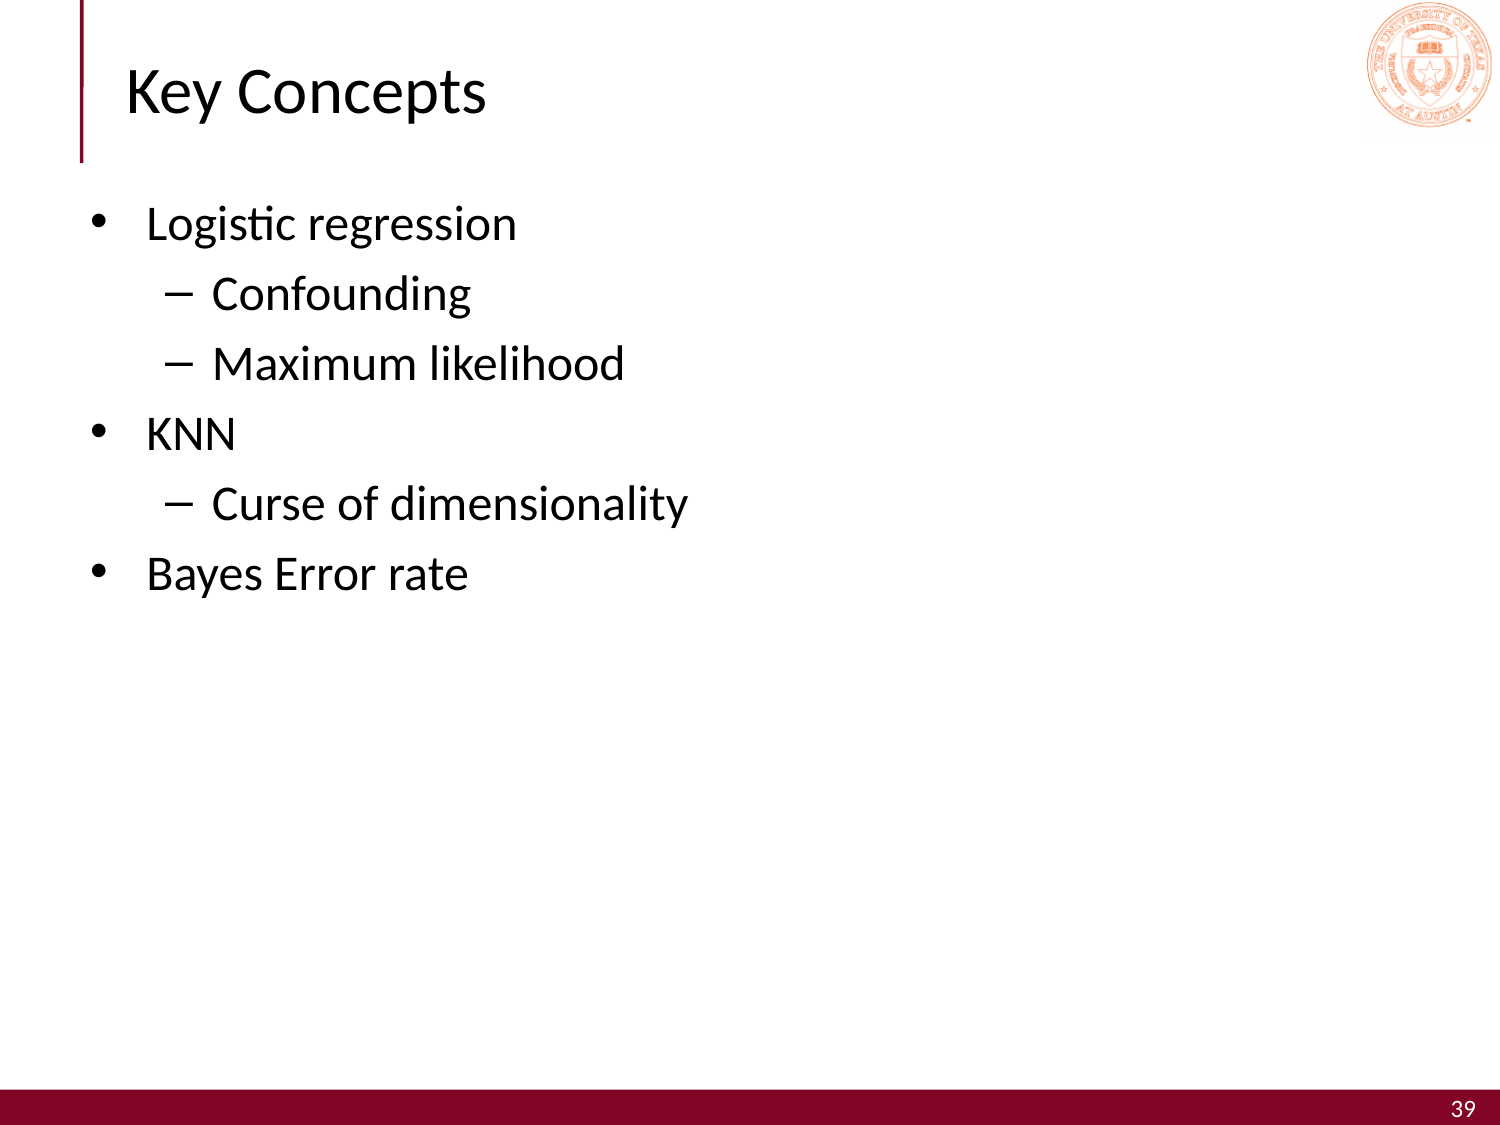

# Key Concepts
Logistic regression
Confounding
Maximum likelihood
KNN
Curse of dimensionality
Bayes Error rate

39